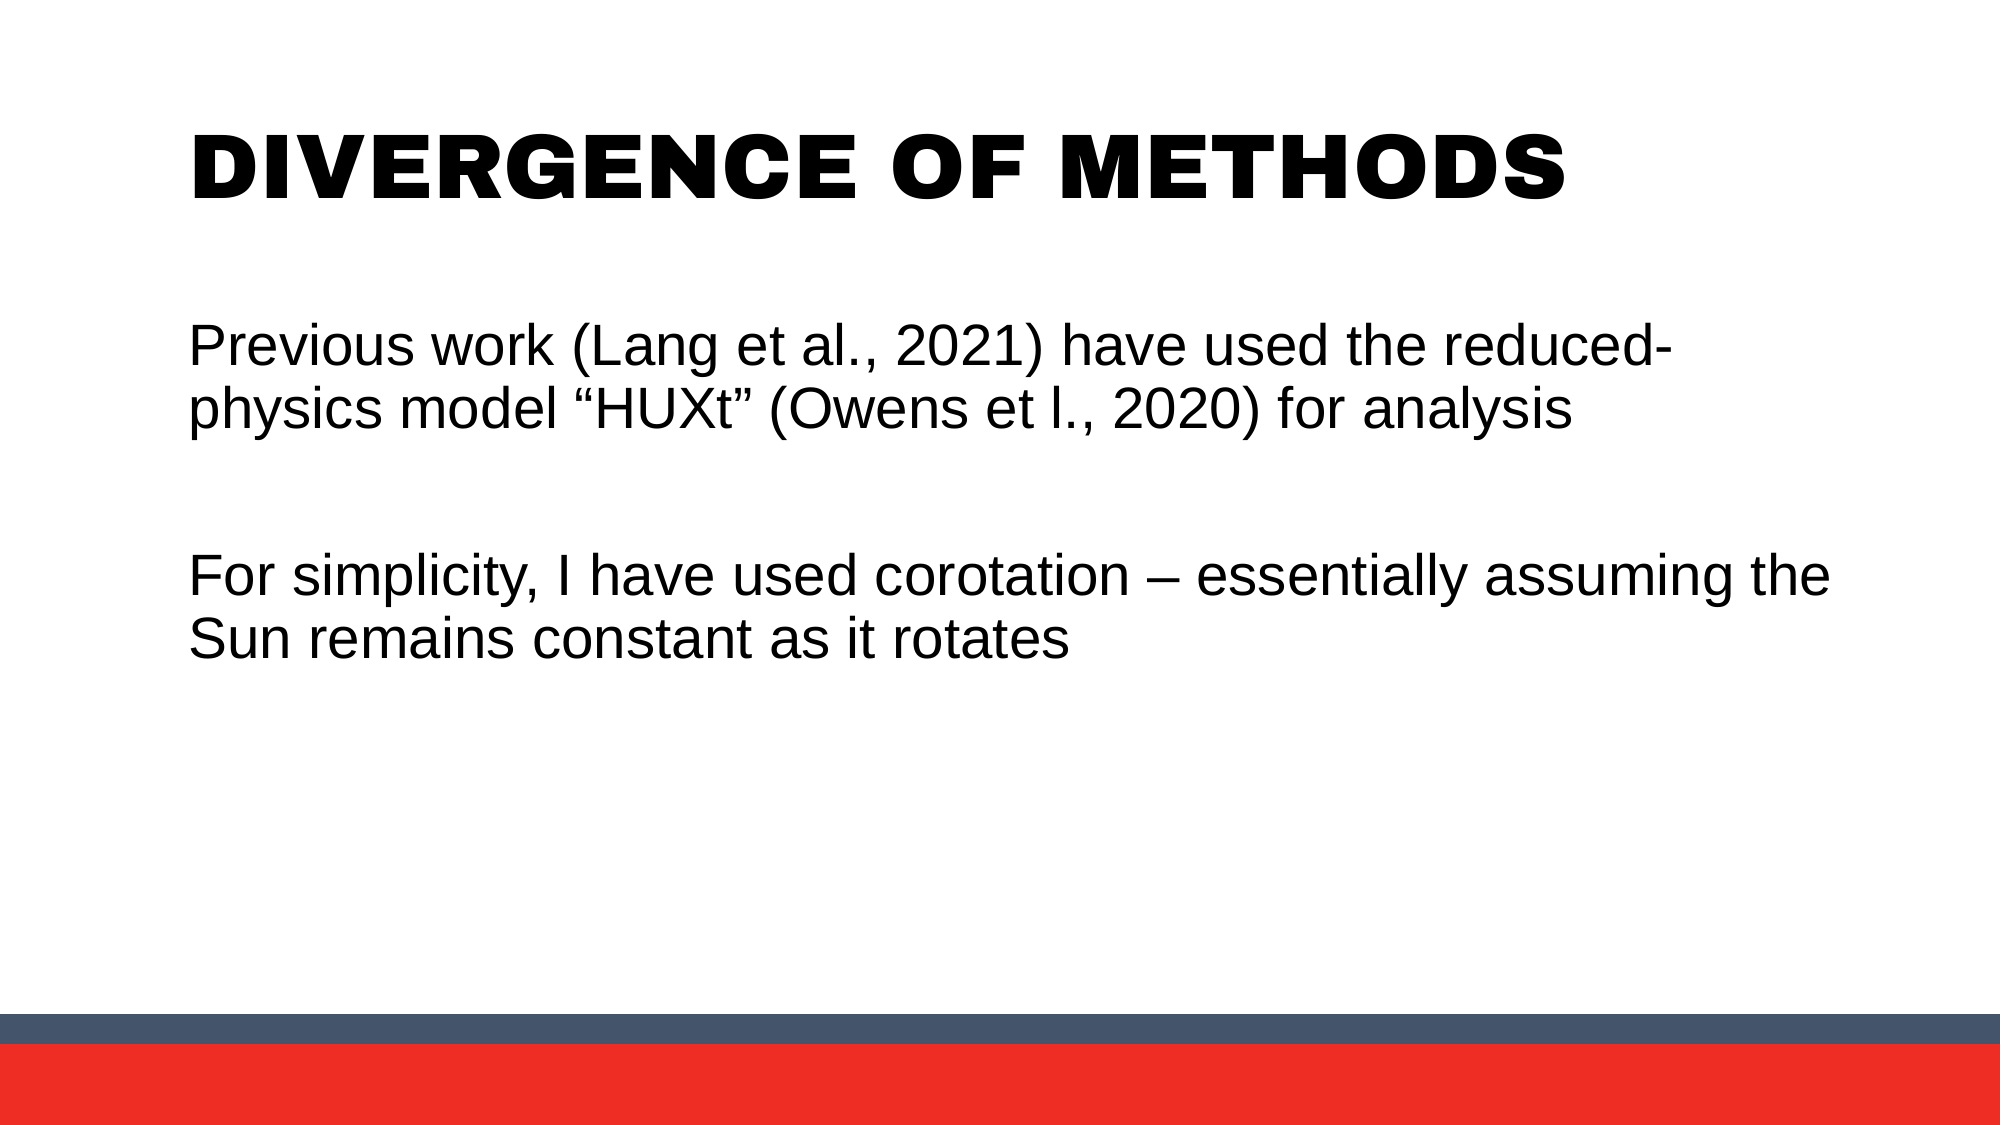

# DIVERGENCE OF METHODS

Previous work (Lang et al., 2021) have used the reduced-physics model “HUXt” (Owens et l., 2020) for analysis

For simplicity, I have used corotation – essentially assuming the Sun remains constant as it rotates